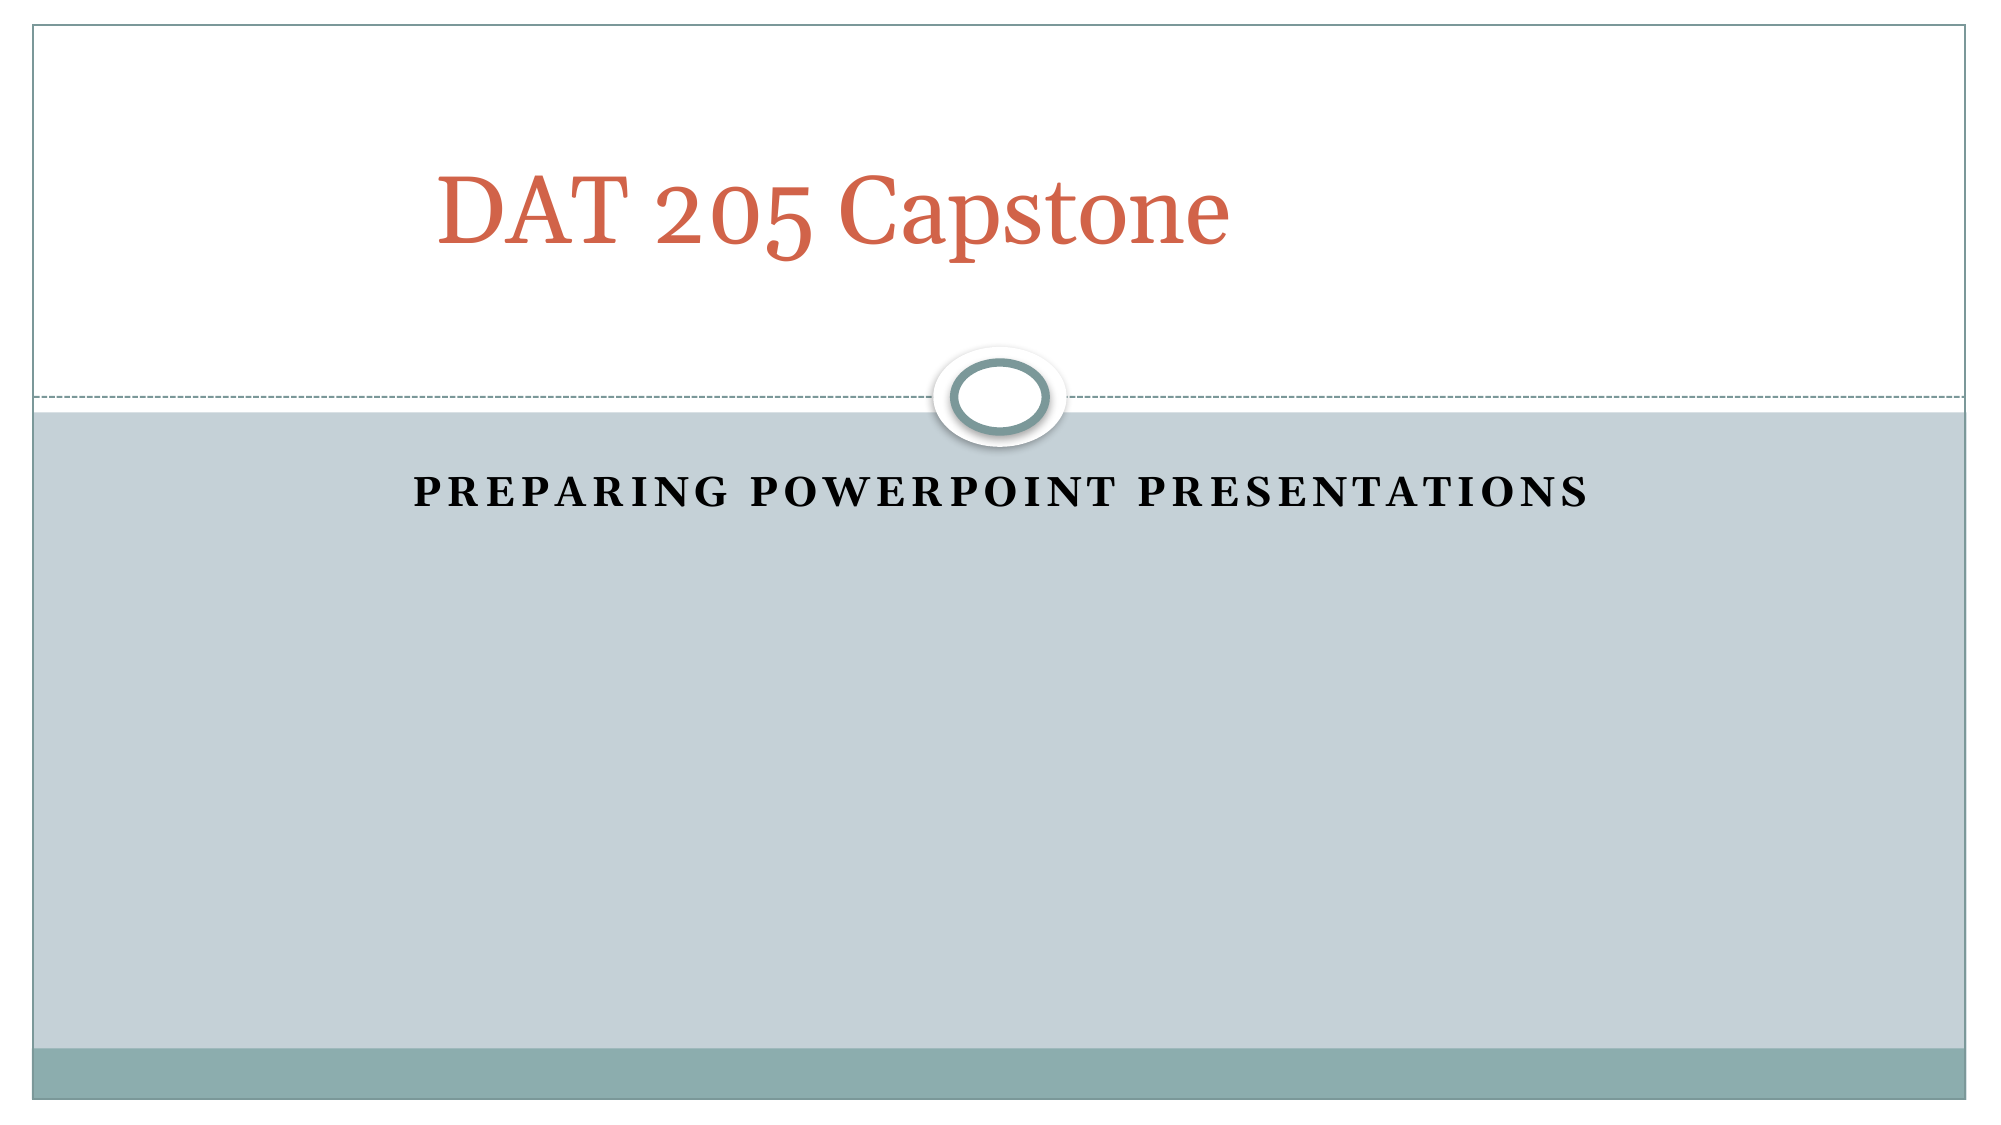

# DAT 205 Capstone
Preparing PowerPoint Presentations